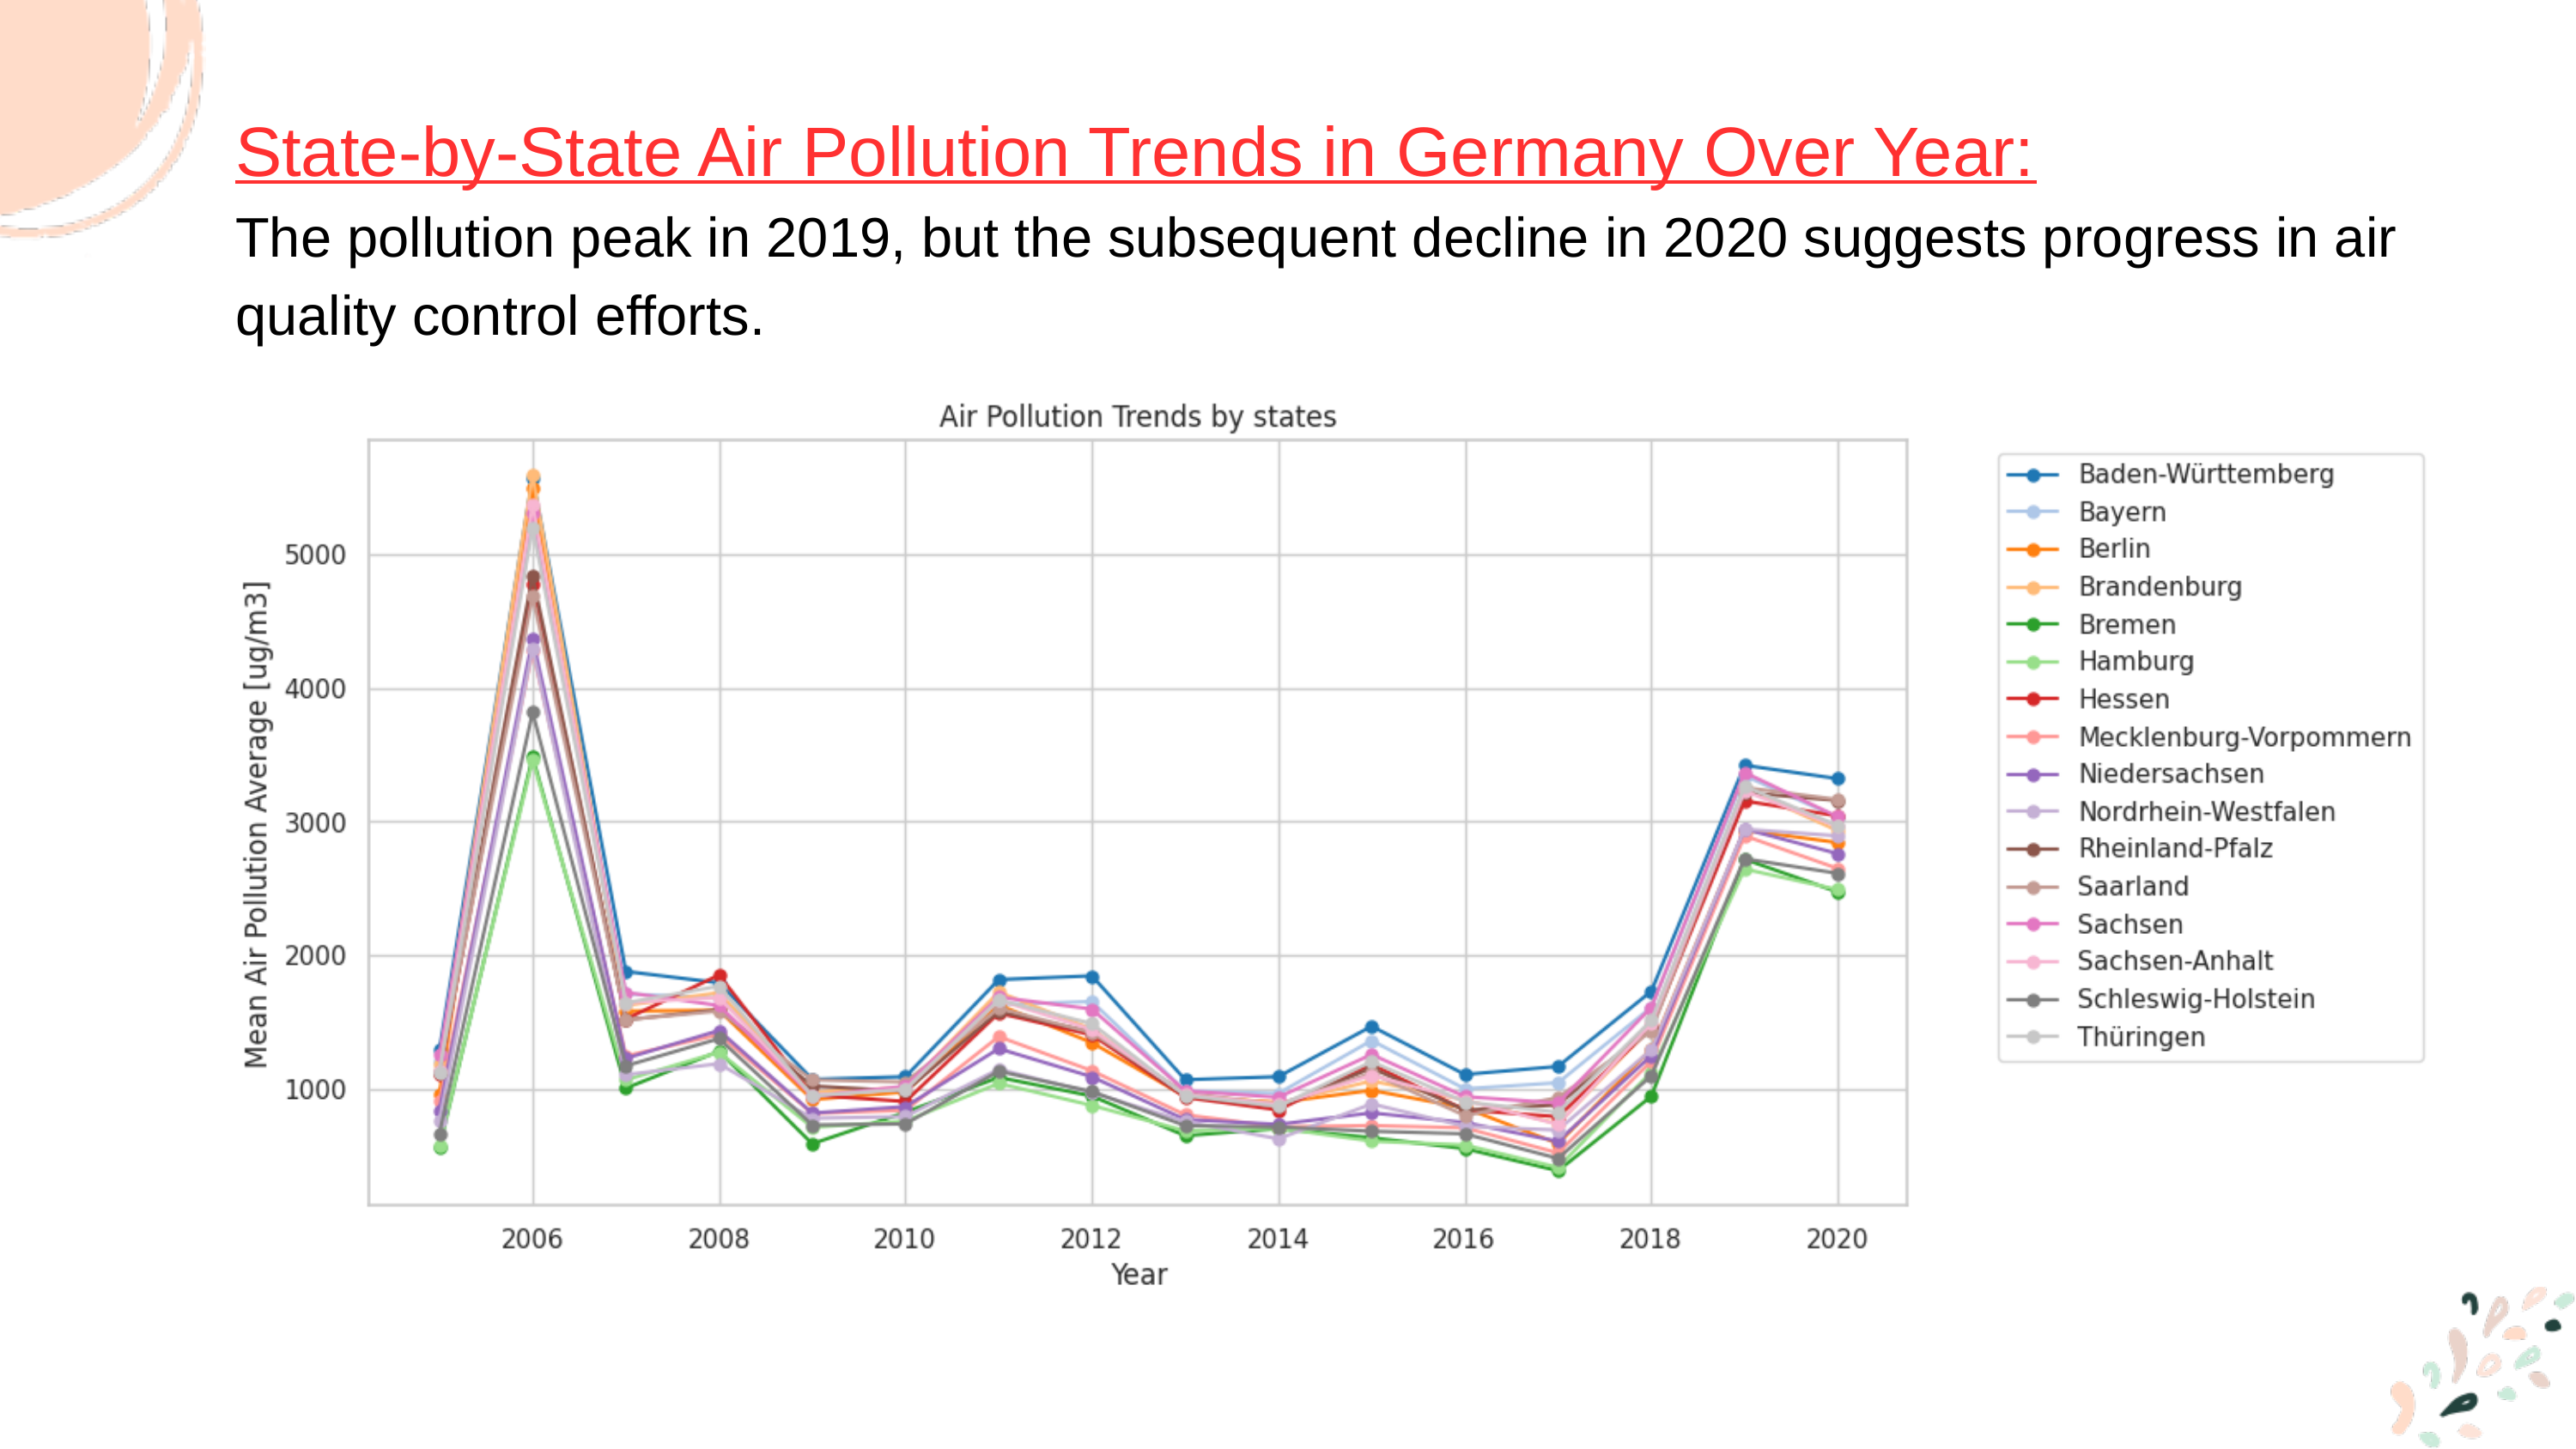

State-by-State Air Pollution Trends in Germany Over Year:
The pollution peak in 2019, but the subsequent decline in 2020 suggests progress in air quality control efforts.